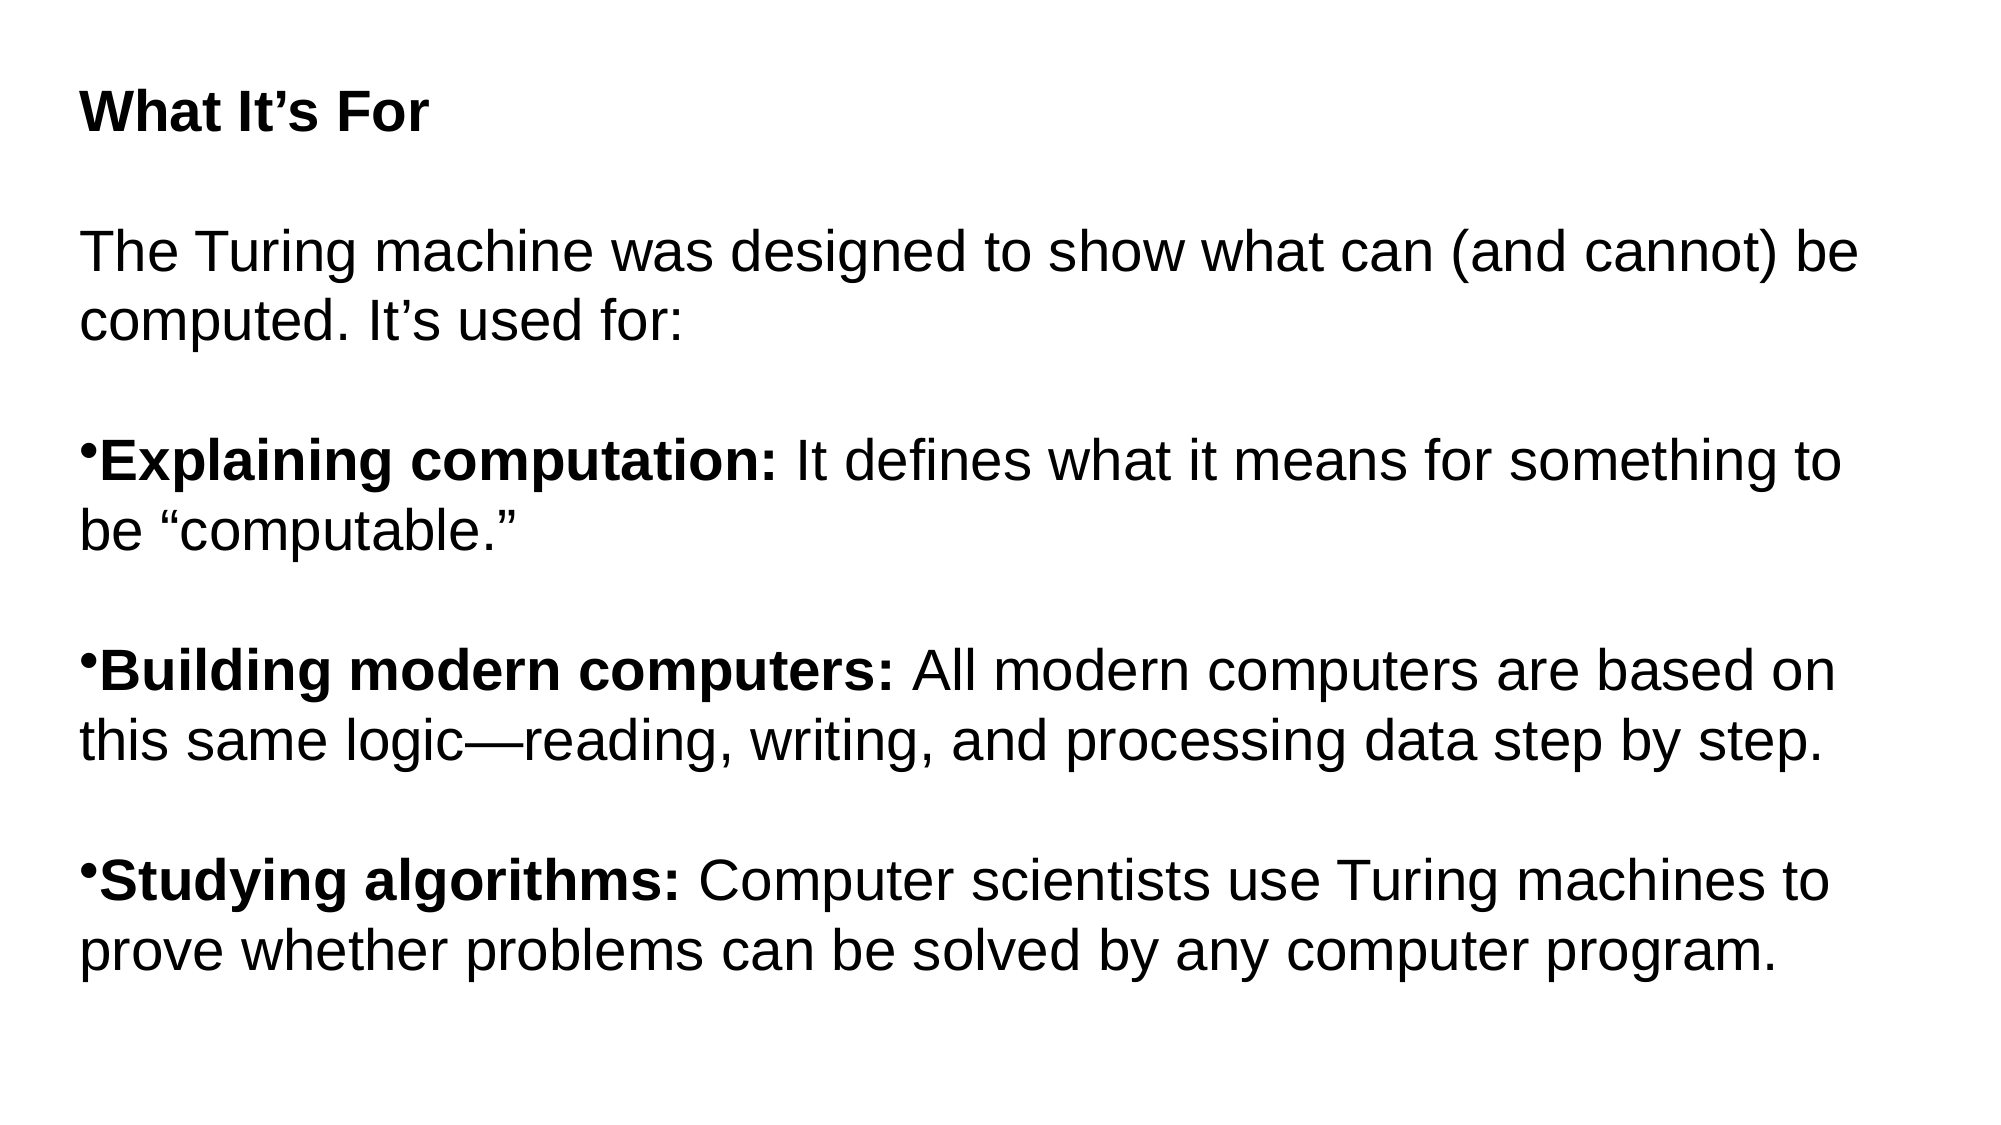

What It’s For

The Turing machine was designed to show what can (and cannot) be computed. It’s used for:

Explaining computation: It defines what it means for something to be “computable.”

Building modern computers: All modern computers are based on this same logic—reading, writing, and processing data step by step.

Studying algorithms: Computer scientists use Turing machines to prove whether problems can be solved by any computer program.